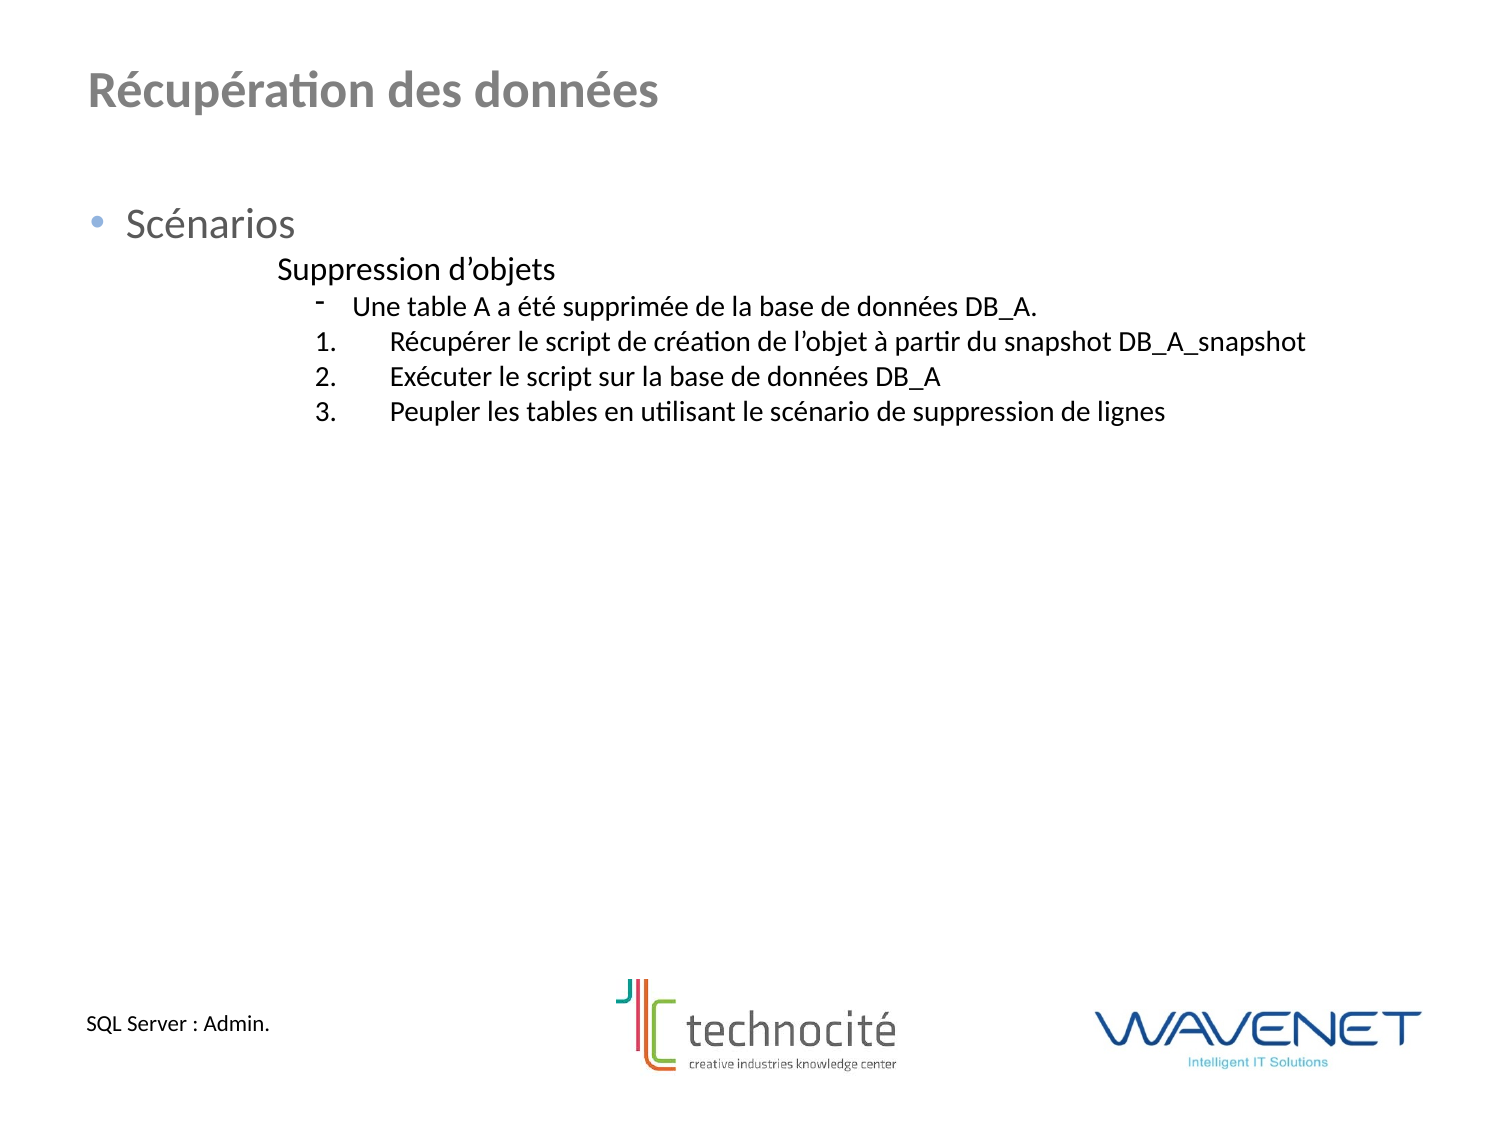

Récupération des données
Scénarios
Suppression d’objets
Une table A a été supprimée de la base de données DB_A.
Récupérer le script de création de l’objet à partir du snapshot DB_A_snapshot
Exécuter le script sur la base de données DB_A
Peupler les tables en utilisant le scénario de suppression de lignes
SQL Server : Admin.